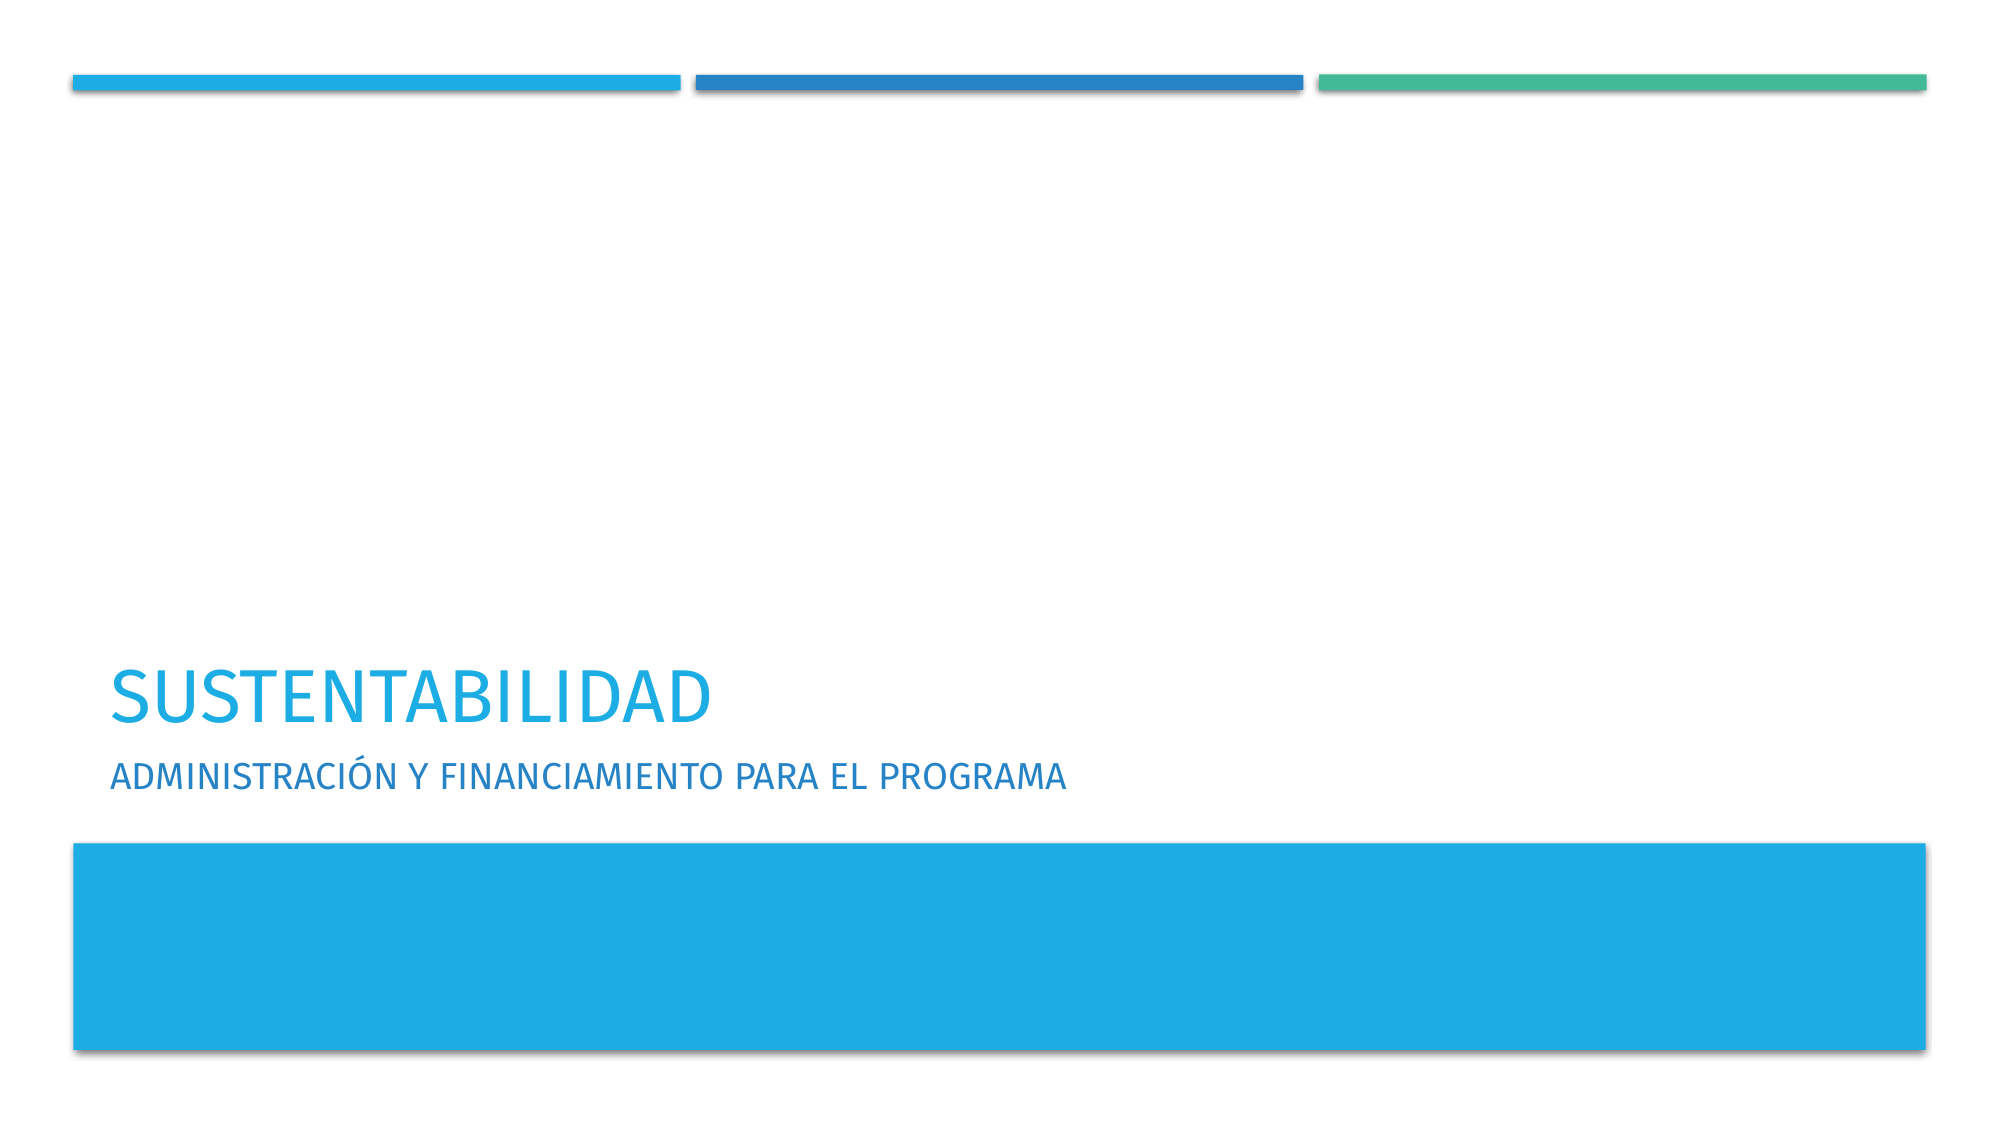

# Sustentabilidad
Administración y financiamiento para el programa